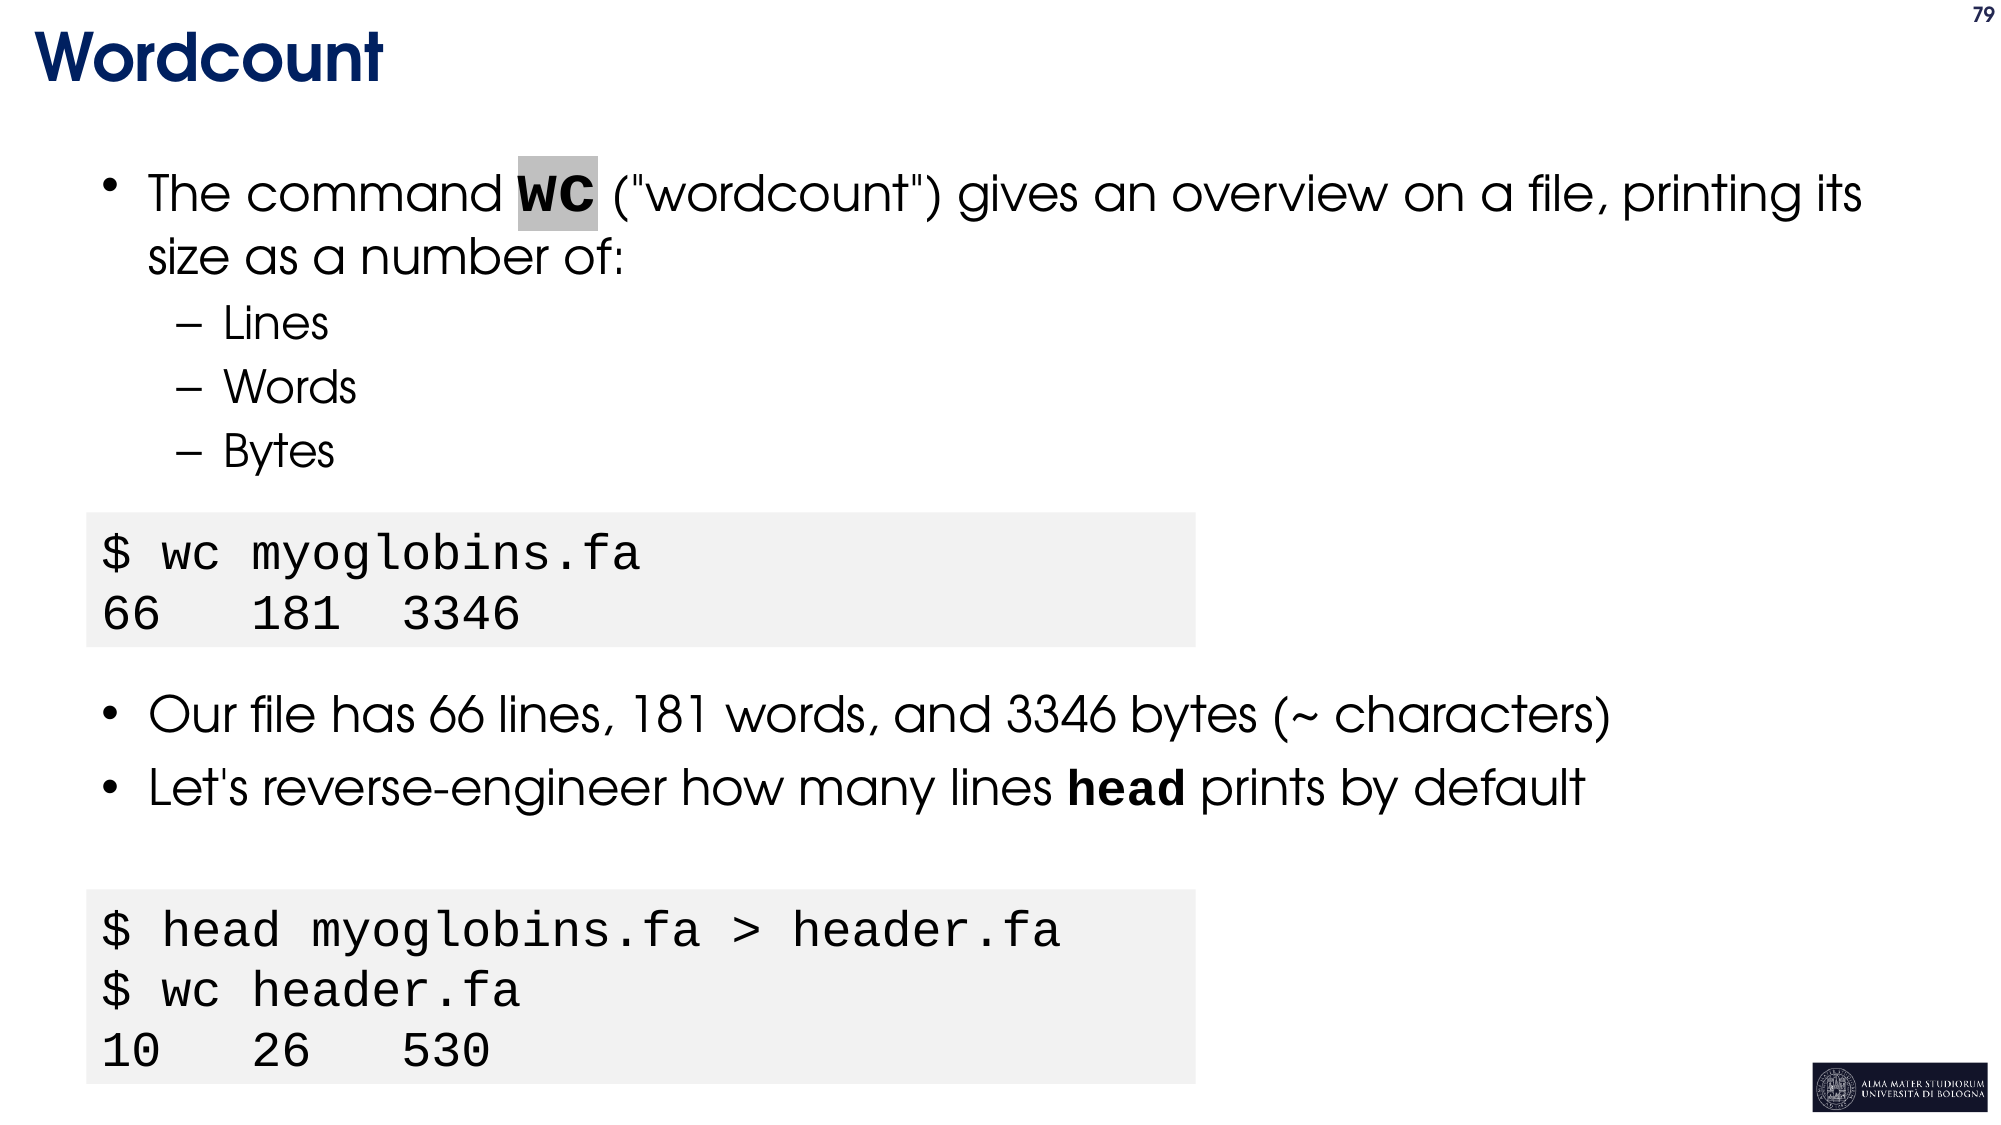

Wordcount
The command wc ("wordcount") gives an overview on a file, printing its size as a number of:
Lines
Words
Bytes
$ wc myoglobins.fa
66	181	3346
Our file has 66 lines, 181 words, and 3346 bytes (~ characters)
Let's reverse-engineer how many lines head prints by default
$ head myoglobins.fa > header.fa
$ wc header.fa
10	26	530